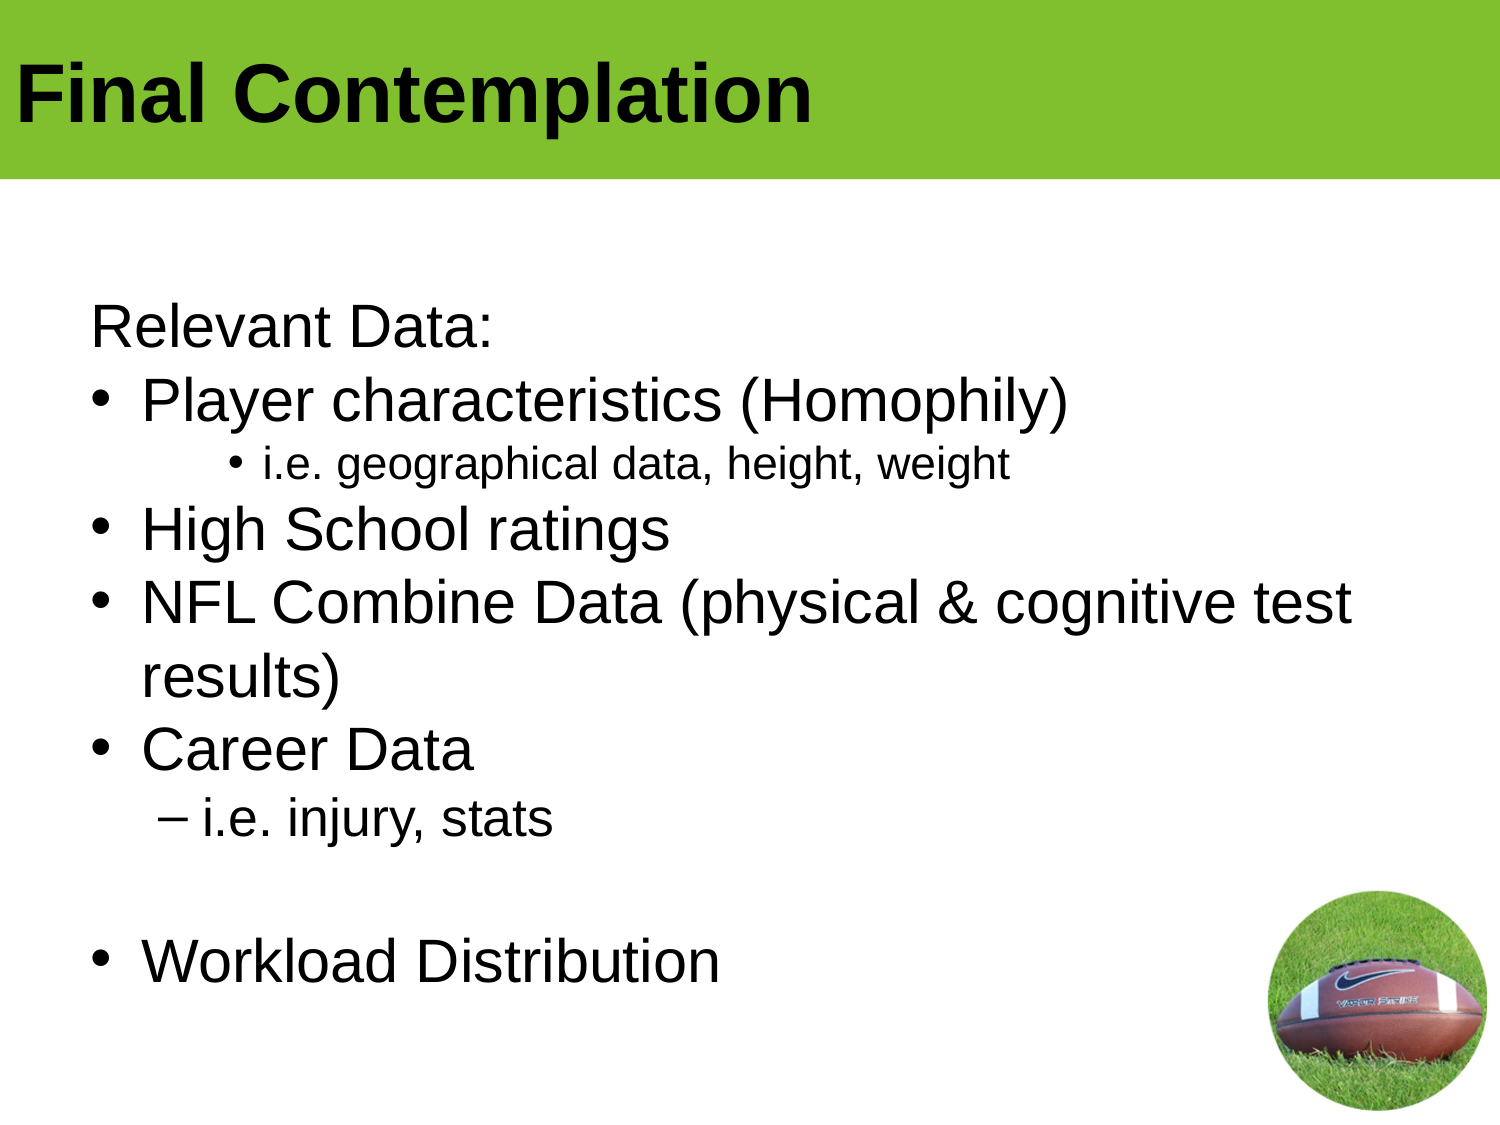

# Final Contemplation
Relevant Data:
Player characteristics (Homophily)
i.e. geographical data, height, weight
High School ratings
NFL Combine Data (physical & cognitive test results)
Career Data
i.e. injury, stats

Workload Distribution